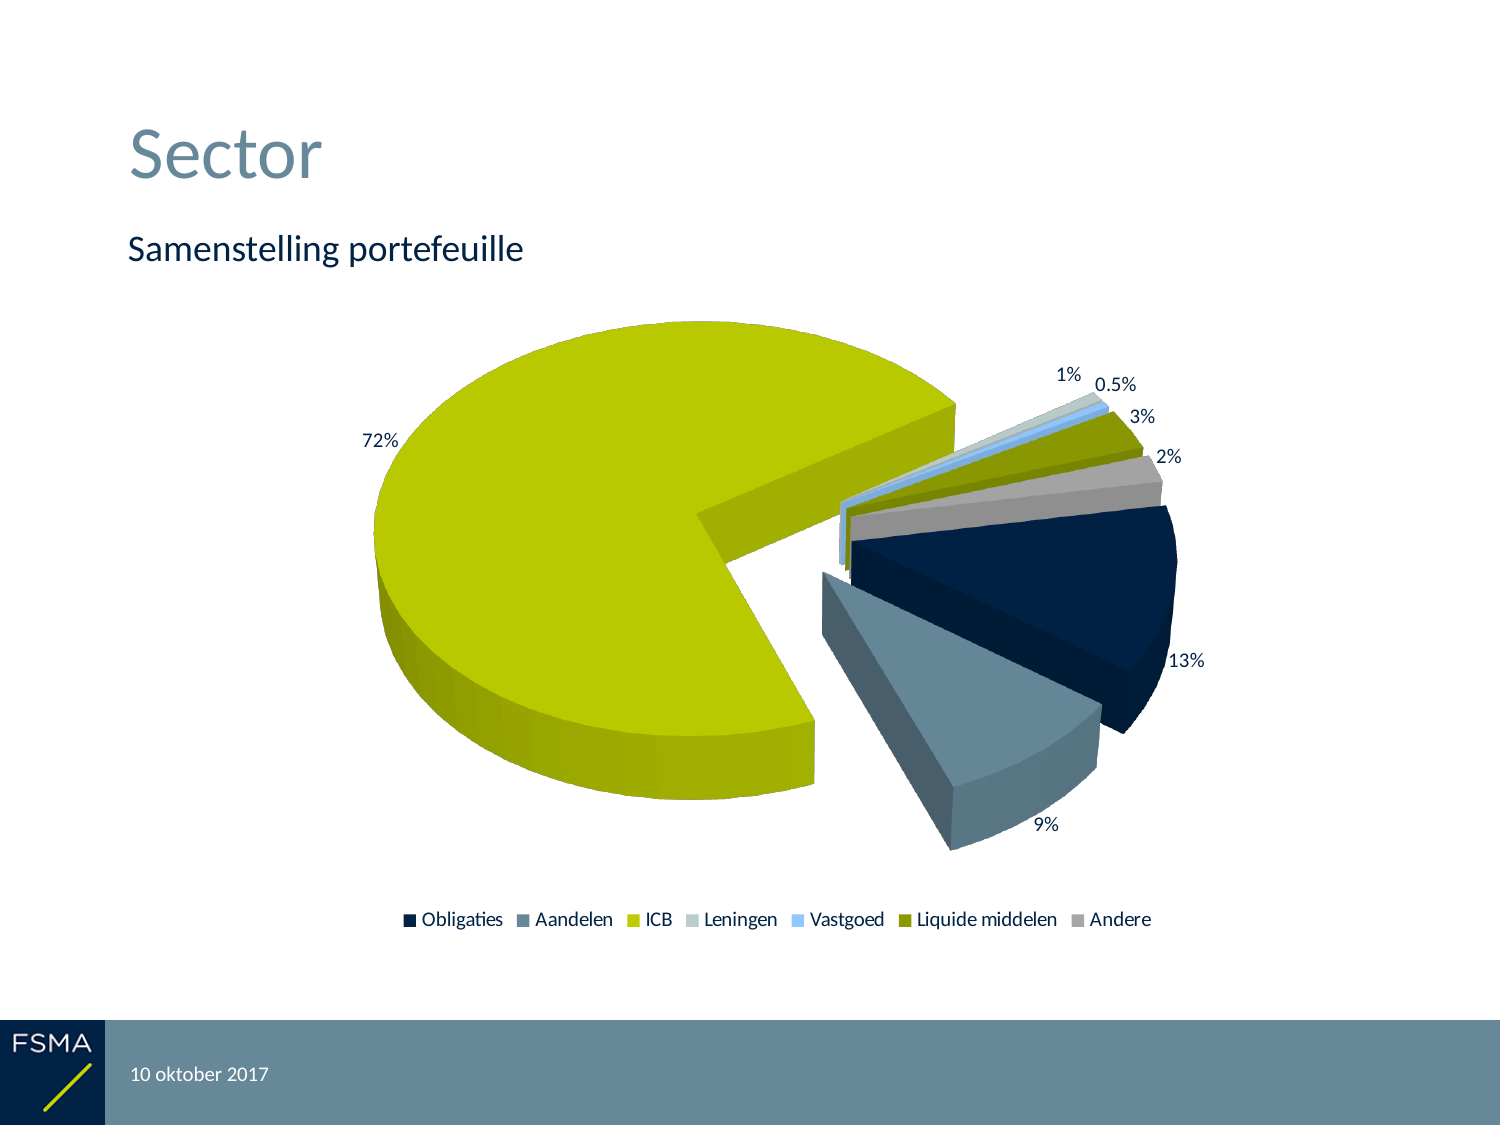

# Sector
Samenstelling portefeuille

[unsupported chart]

10 oktober 2017
Rapportering over het boekjaar 2016
16